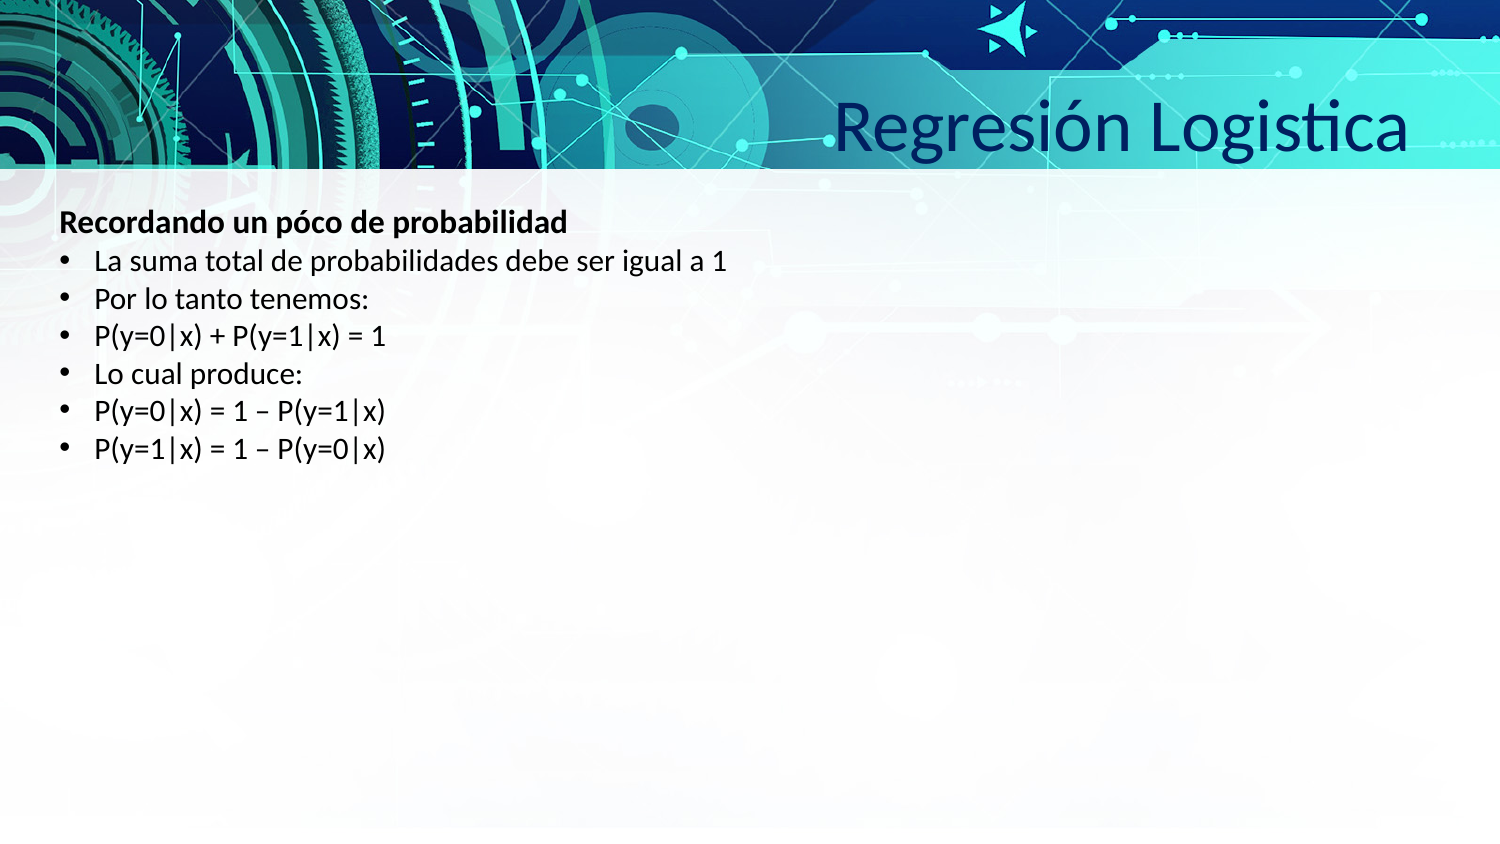

Regresión Logistica
Recordando un póco de probabilidad
La suma total de probabilidades debe ser igual a 1
Por lo tanto tenemos:
P(y=0|x) + P(y=1|x) = 1
Lo cual produce:
P(y=0|x) = 1 – P(y=1|x)
P(y=1|x) = 1 – P(y=0|x)